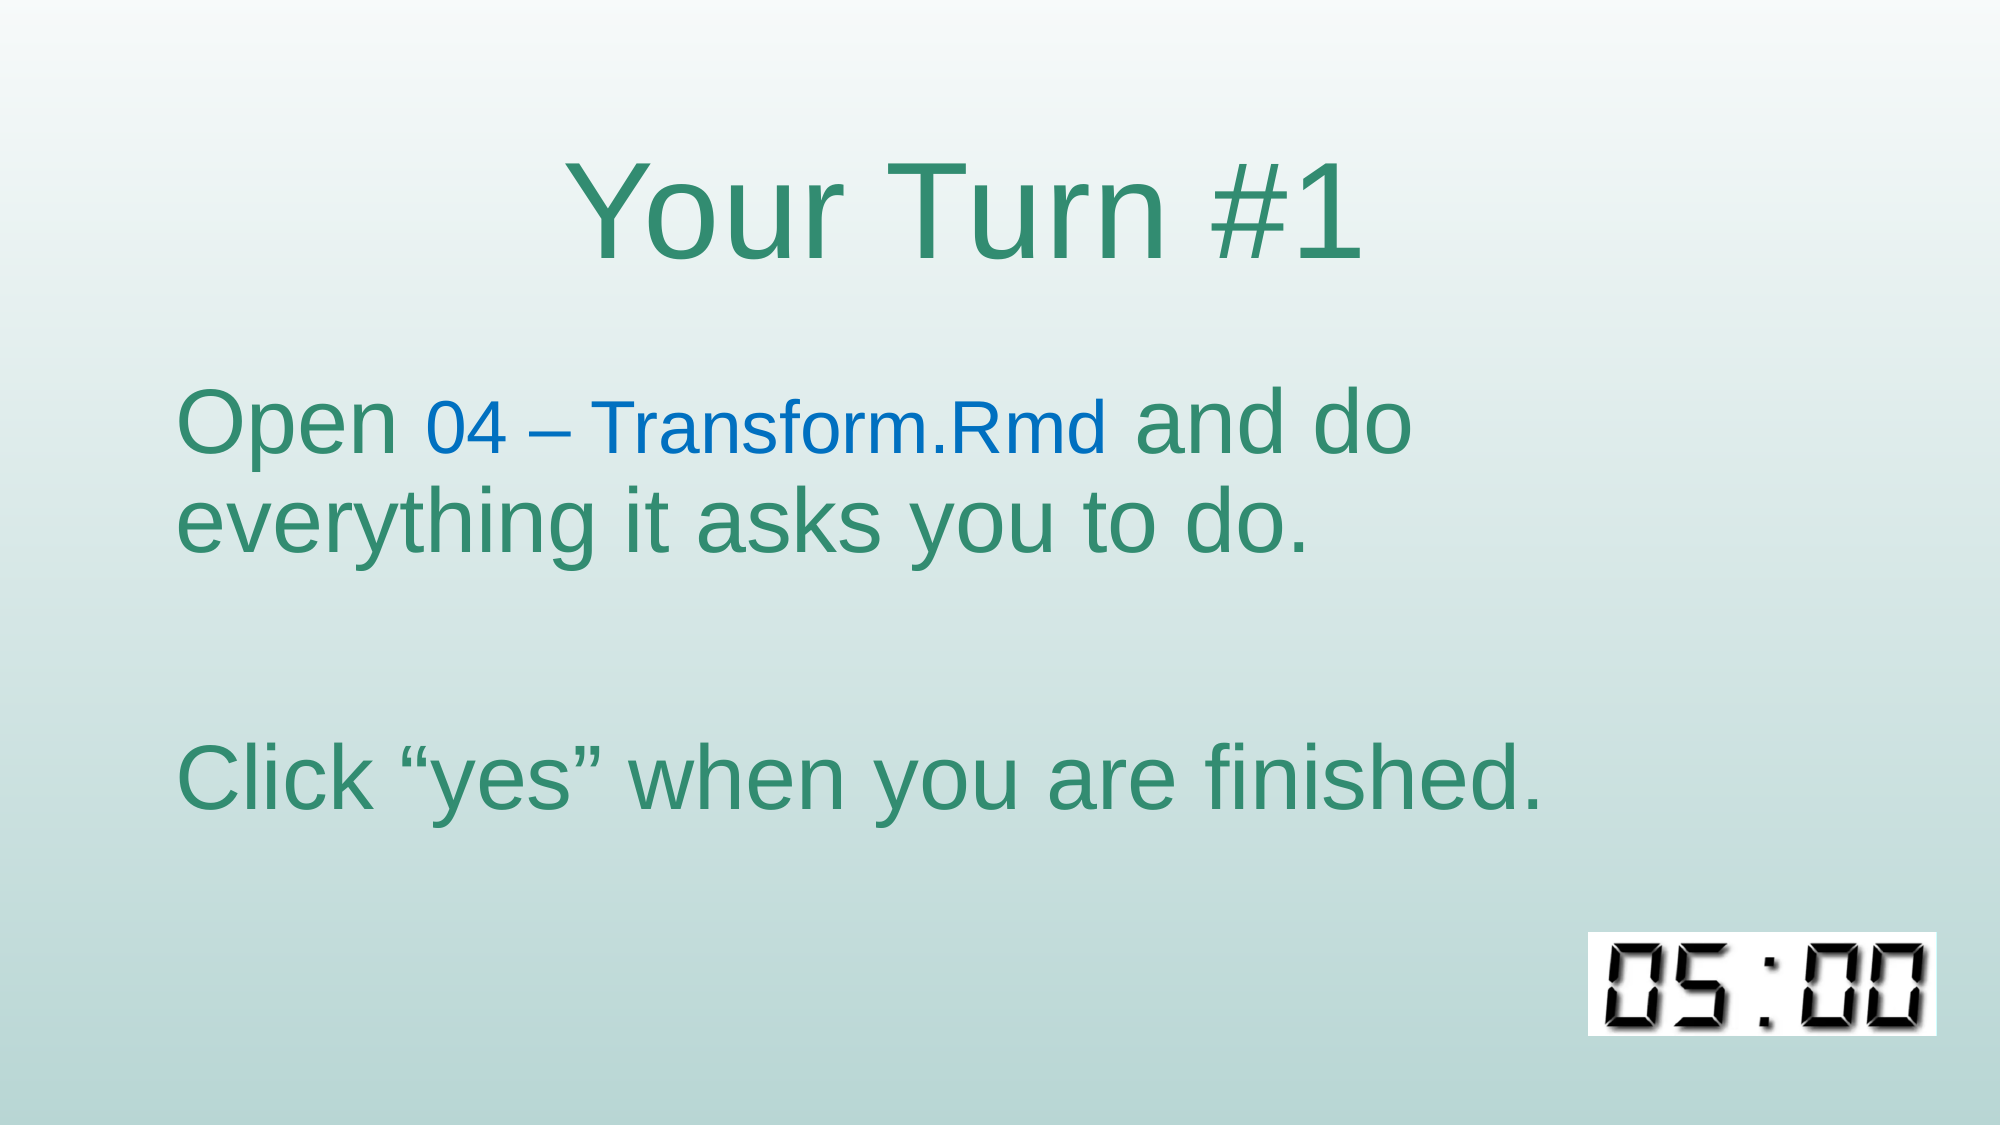

# Your Turn #1
Open 04 – Transform.Rmd and do everything it asks you to do.

Click “yes” when you are finished.